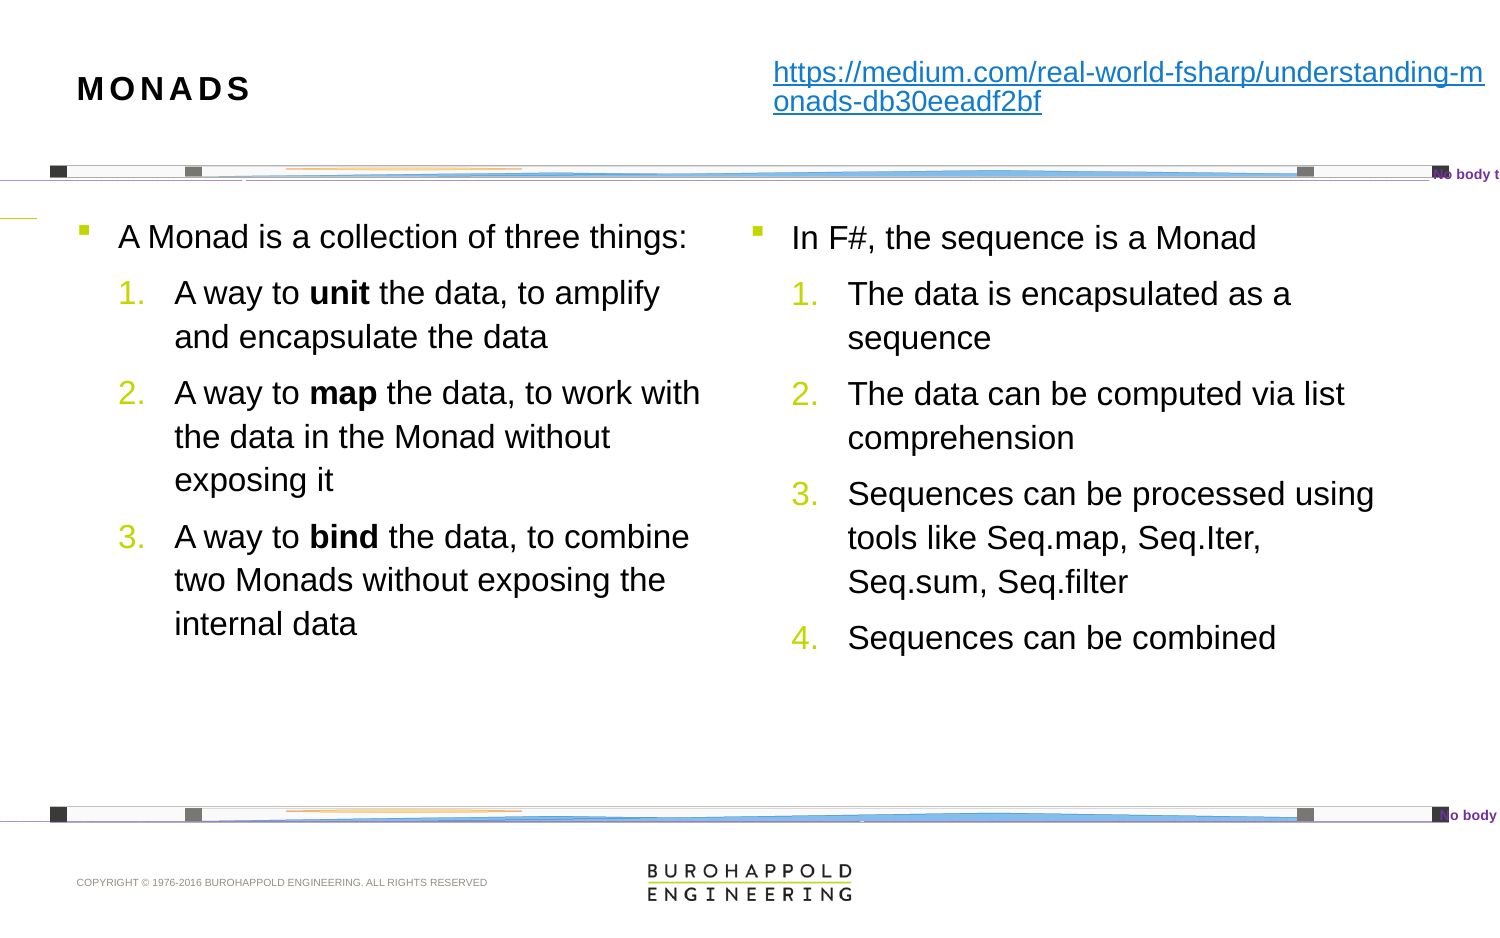

https://medium.com/real-world-fsharp/understanding-monads-db30eeadf2bf
# Monads

A Monad is a collection of three things:
A way to unit the data, to amplify and encapsulate the data
A way to map the data, to work with the data in the Monad without exposing it
A way to bind the data, to combine two Monads without exposing the internal data
In F#, the sequence is a Monad
The data is encapsulated as a sequence
The data can be computed via list comprehension
Sequences can be processed using tools like Seq.map, Seq.Iter, Seq.sum, Seq.filter
Sequences can be combined